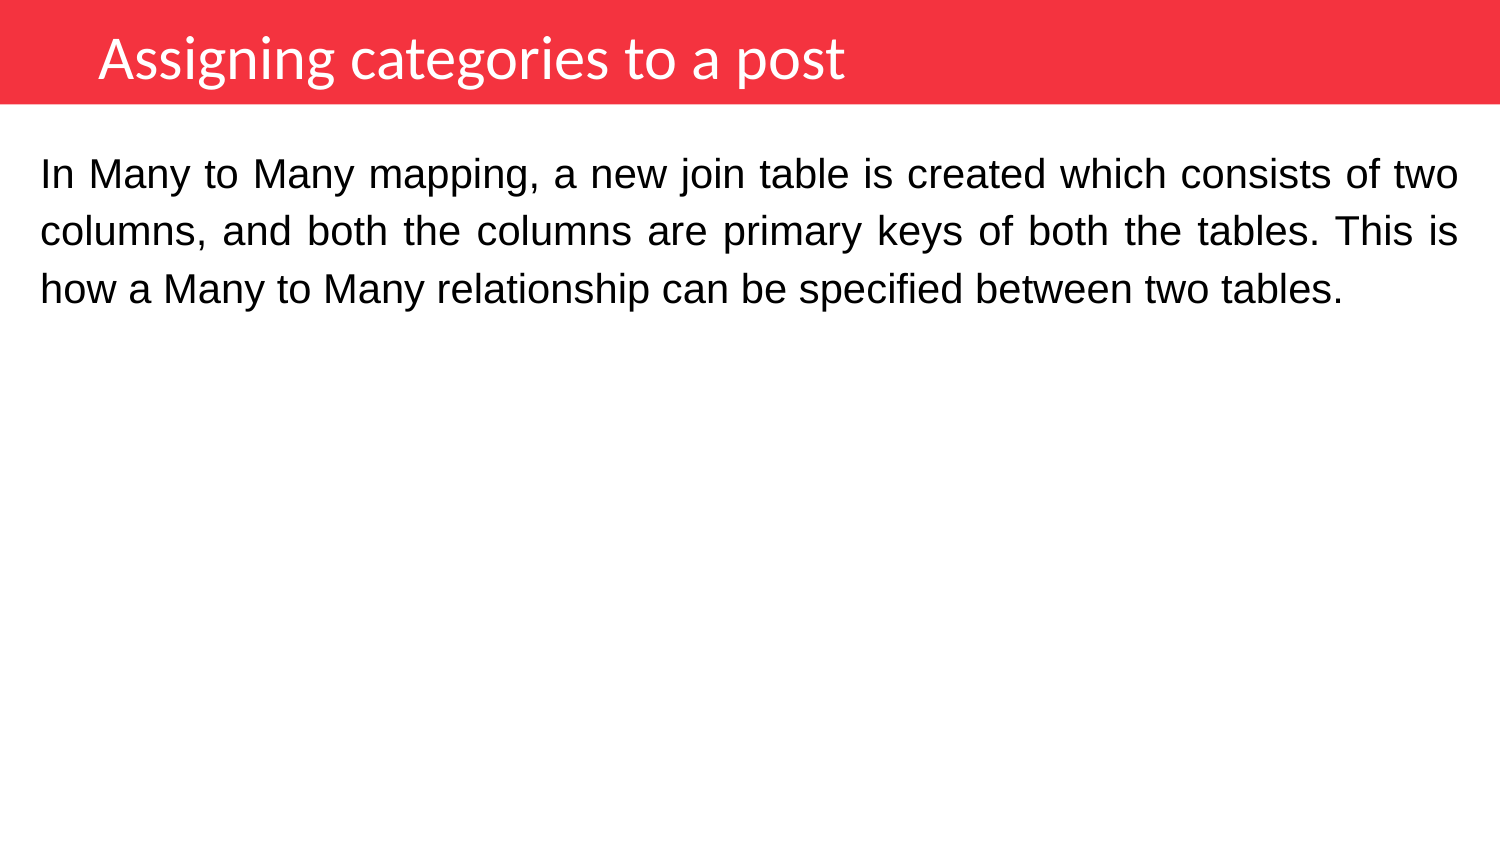

Assigning categories to a post

In Many to Many mapping, a new join table is created which consists of two columns, and both the columns are primary keys of both the tables. This is how a Many to Many relationship can be specified between two tables.